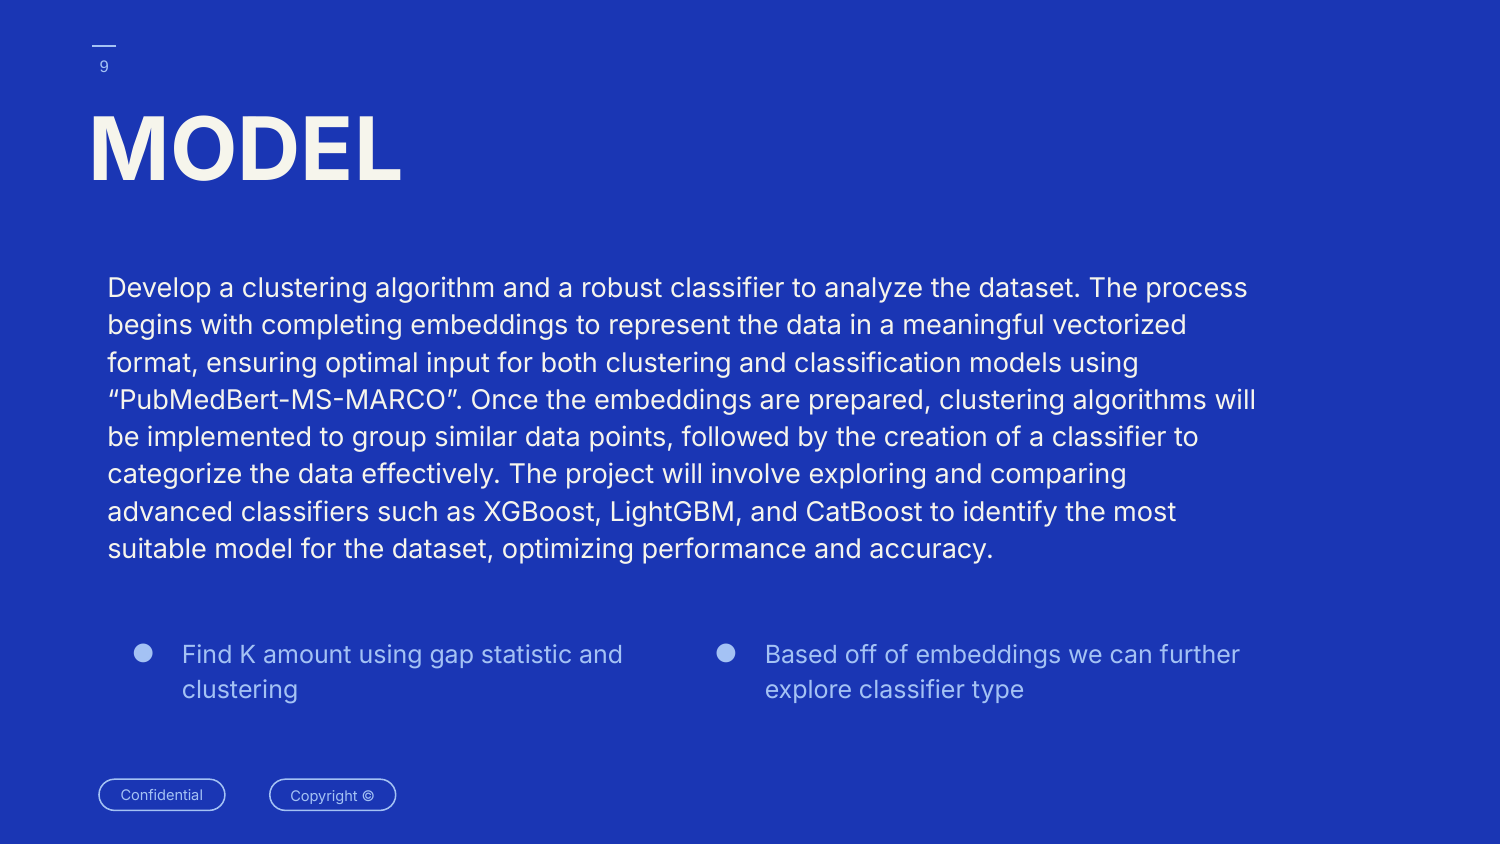

9
# MODEL

Develop a clustering algorithm and a robust classifier to analyze the dataset. The process begins with completing embeddings to represent the data in a meaningful vectorized format, ensuring optimal input for both clustering and classification models using
“PubMedBert-MS-MARCO”. Once the embeddings are prepared, clustering algorithms will be implemented to group similar data points, followed by the creation of a classifier to categorize the data effectively. The project will involve exploring and comparing advanced classifiers such as XGBoost, LightGBM, and CatBoost to identify the most suitable model for the dataset, optimizing performance and accuracy.
Find K amount using gap statistic and clustering
Based off of embeddings we can further explore classifier type